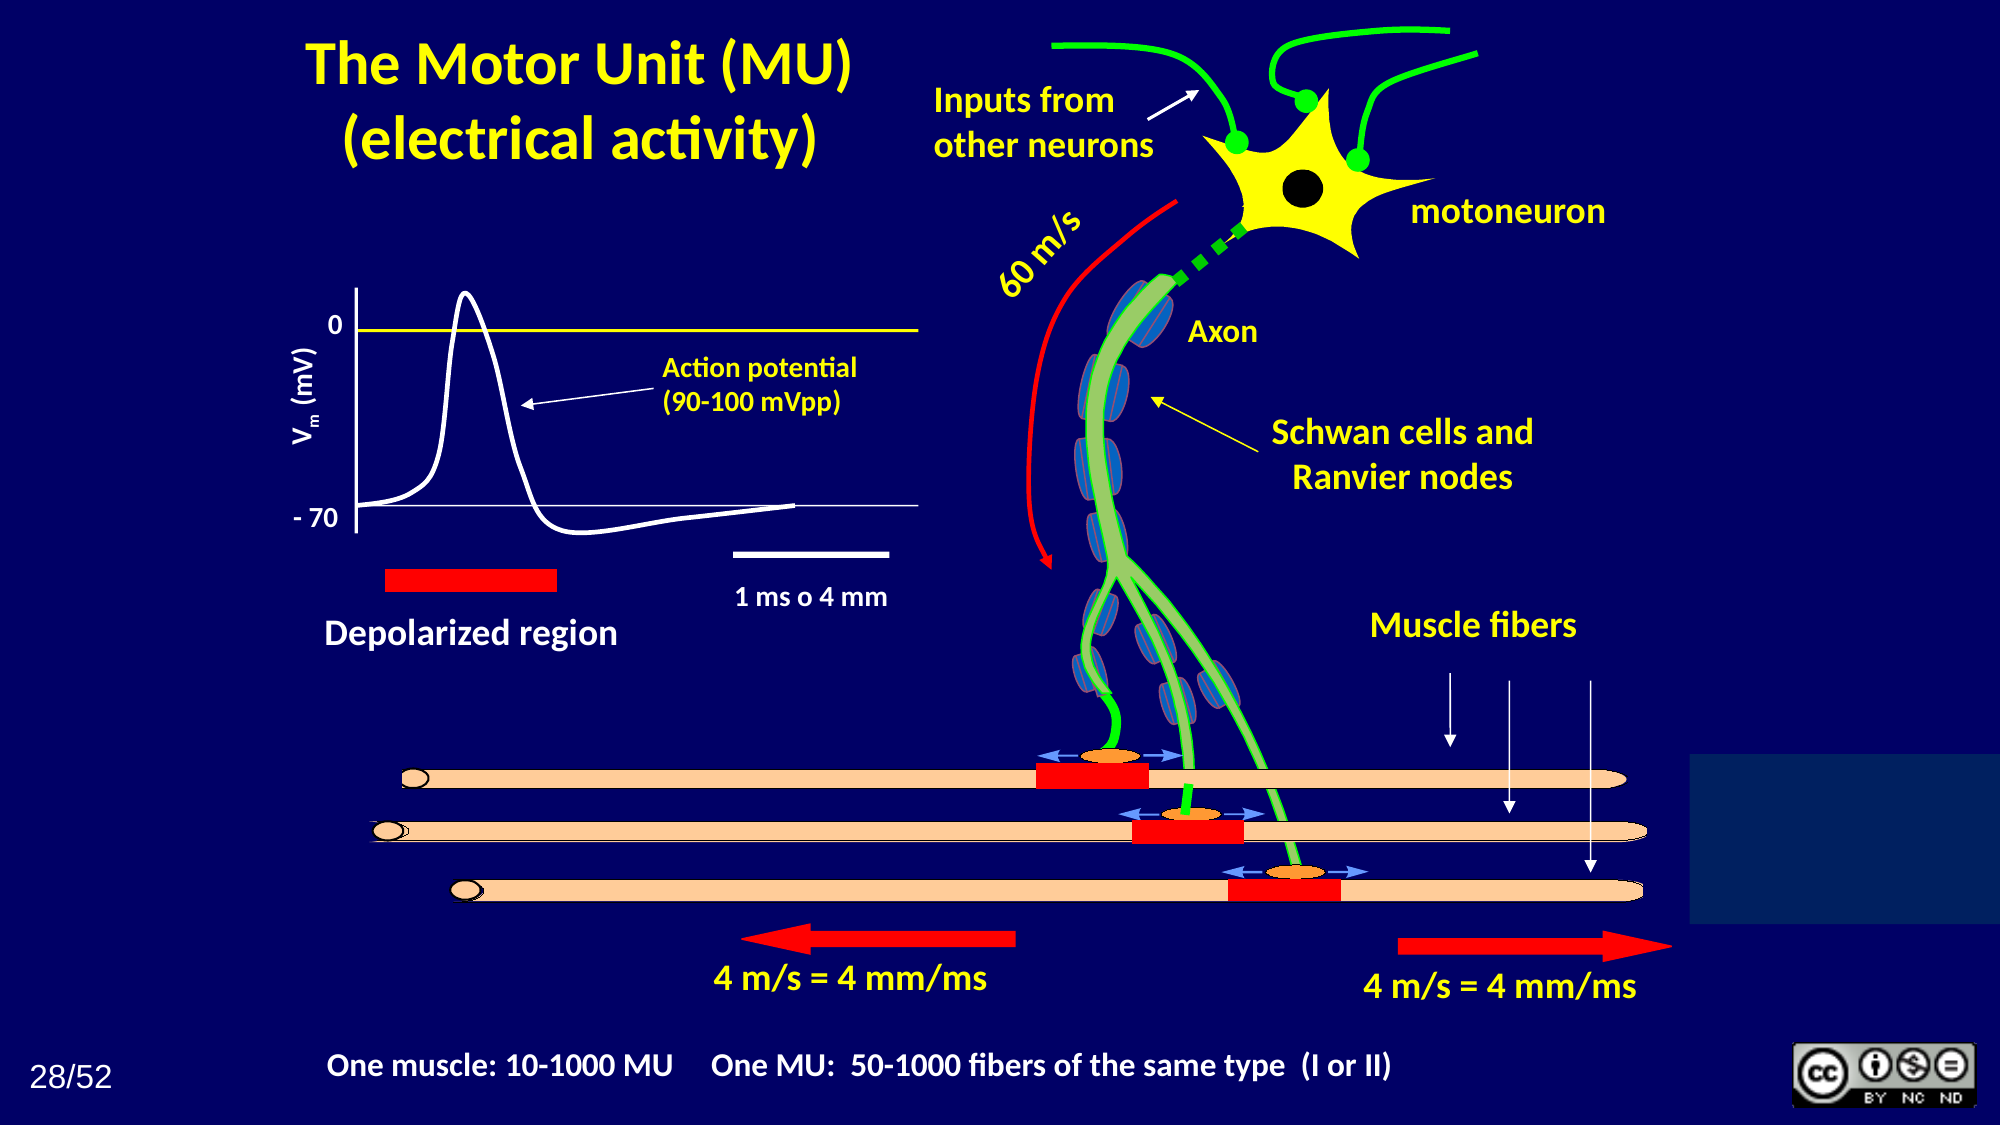

The Motor Unit (MU)
(electrical activity)

Inputs from other neurons

  motoneuron

60 m/s

0

Action potential
(90-100 mVpp)
Vm  (mV)

- 70

1 ms o 4 mm

Depolarized region
Axon

Schwan cells and
Ranvier nodes

Muscle fibers

4 m/s = 4 mm/ms
4 m/s = 4 mm/ms
One muscle: 10-1000 MU     One MU:  50-1000 fibers of the same type  (I or II)